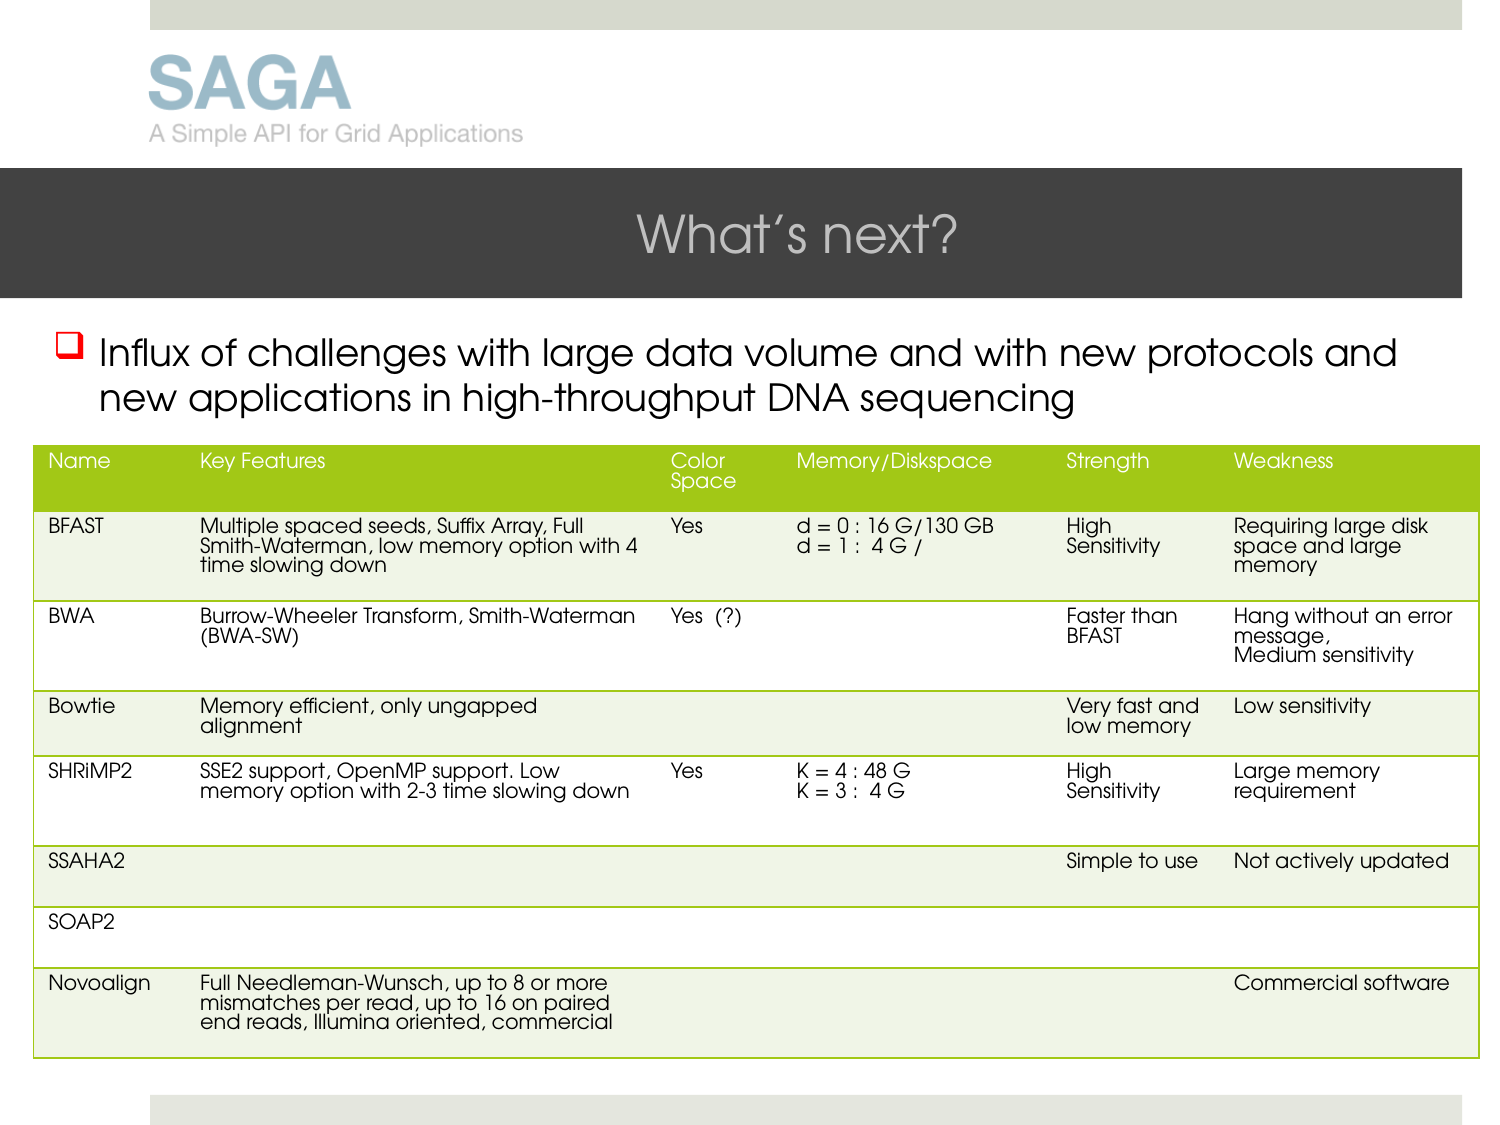

# What’s next?
Influx of challenges with large data volume and with new protocols and new applications in high-throughput DNA sequencing
| Name | Key Features | Color Space | Memory/Diskspace | Strength | Weakness |
| --- | --- | --- | --- | --- | --- |
| BFAST | Multiple spaced seeds, Suffix Array, Full Smith-Waterman, low memory option with 4 time slowing down | Yes | d = 0 : 16 G/130 GB d = 1 : 4 G / | High Sensitivity | Requiring large disk space and large memory |
| BWA | Burrow-Wheeler Transform, Smith-Waterman (BWA-SW) | Yes (?) |  | Faster than BFAST | Hang without an error message, Medium sensitivity |
| Bowtie | Memory efficient, only ungapped alignment |  |  | Very fast and low memory | Low sensitivity |
| SHRiMP2 | SSE2 support, OpenMP support. Low memory option with 2-3 time slowing down | Yes | K = 4 : 48 G K = 3 : 4 G | High Sensitivity | Large memory requirement |
| SSAHA2 |  |  |  | Simple to use | Not actively updated |
| SOAP2 |  |  |  |  |  |
| Novoalign | Full Needleman-Wunsch, up to 8 or more mismatches per read, up to 16 on paired end reads, Illumina oriented, commercial |  |  |  | Commercial software |